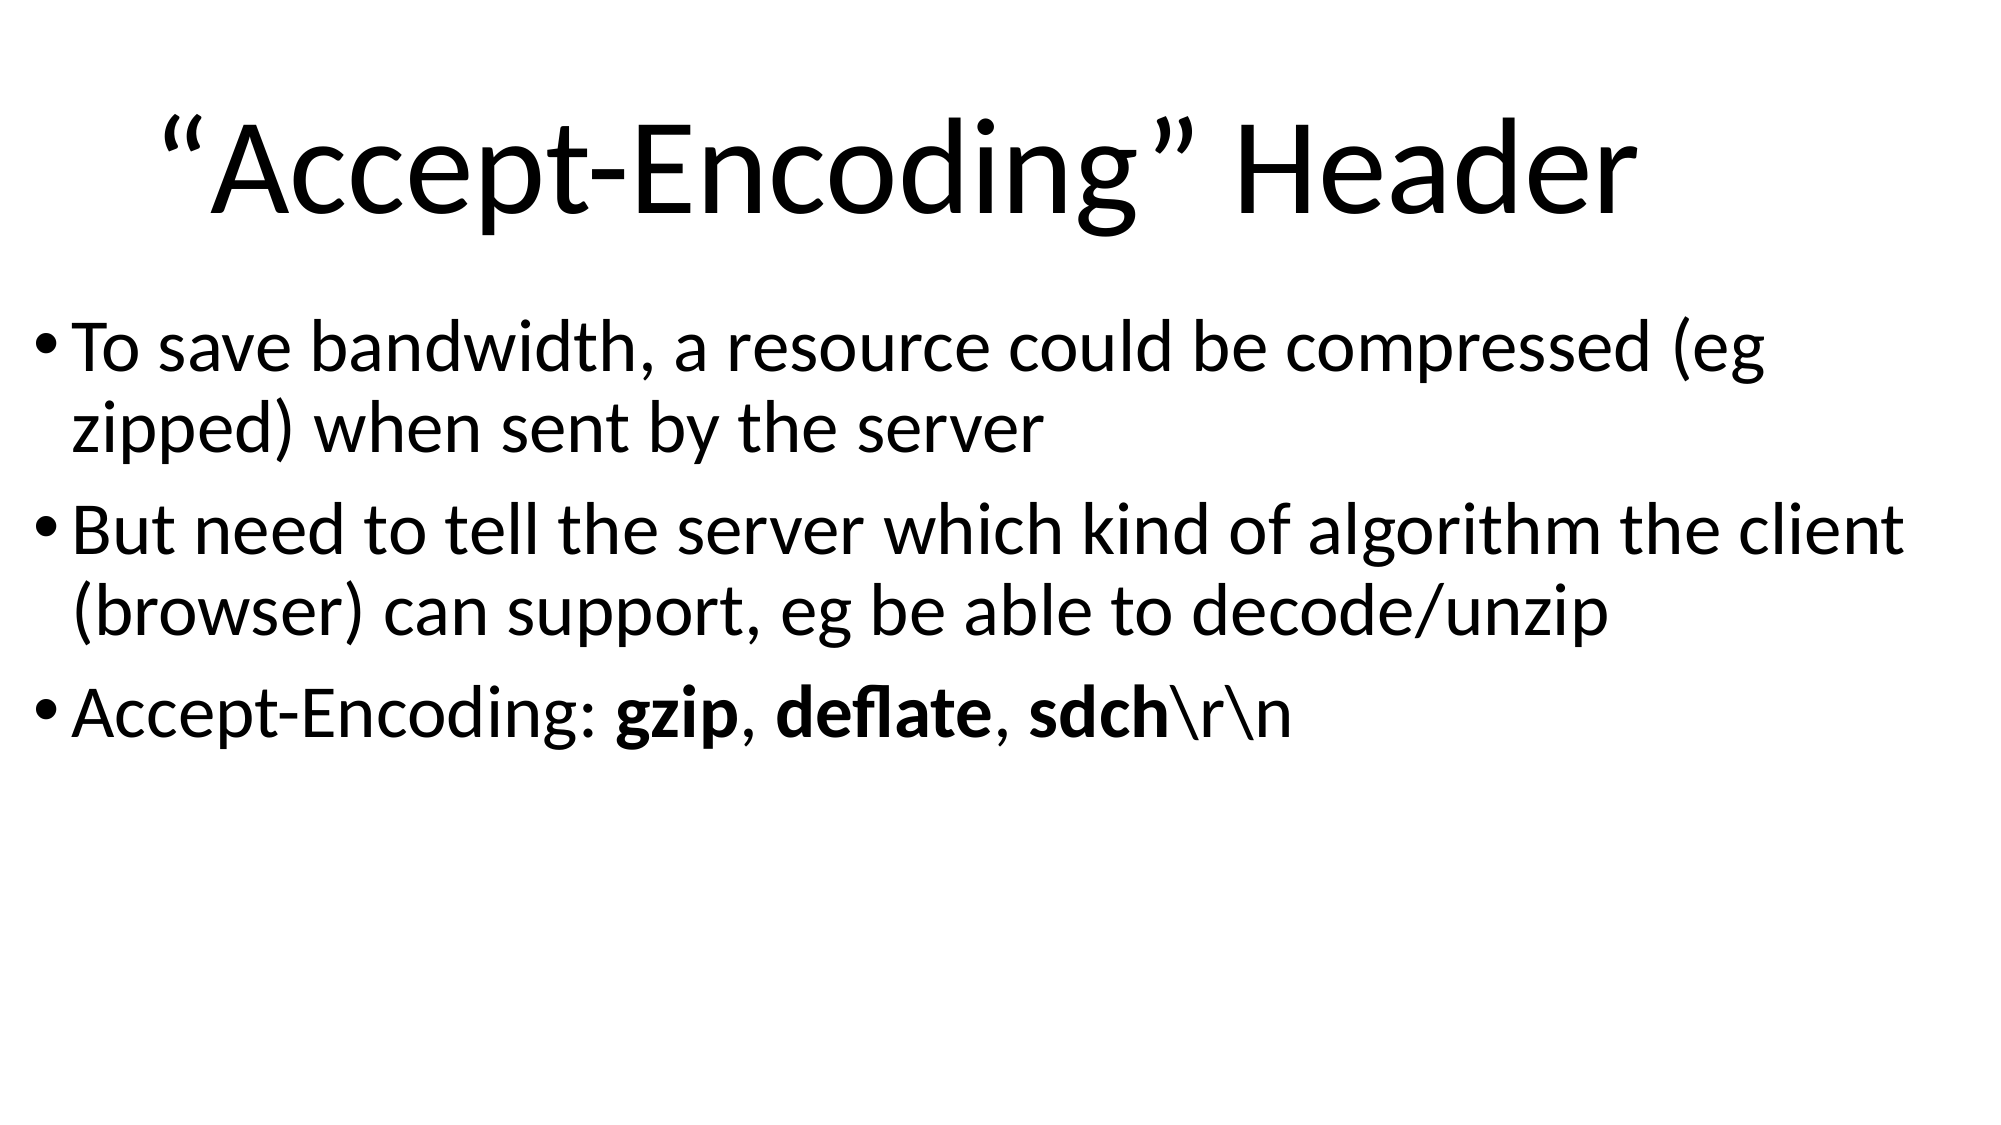

# “Accept-Encoding” Header
To save bandwidth, a resource could be compressed (eg zipped) when sent by the server
But need to tell the server which kind of algorithm the client (browser) can support, eg be able to decode/unzip
Accept-Encoding: gzip, deflate, sdch\r\n